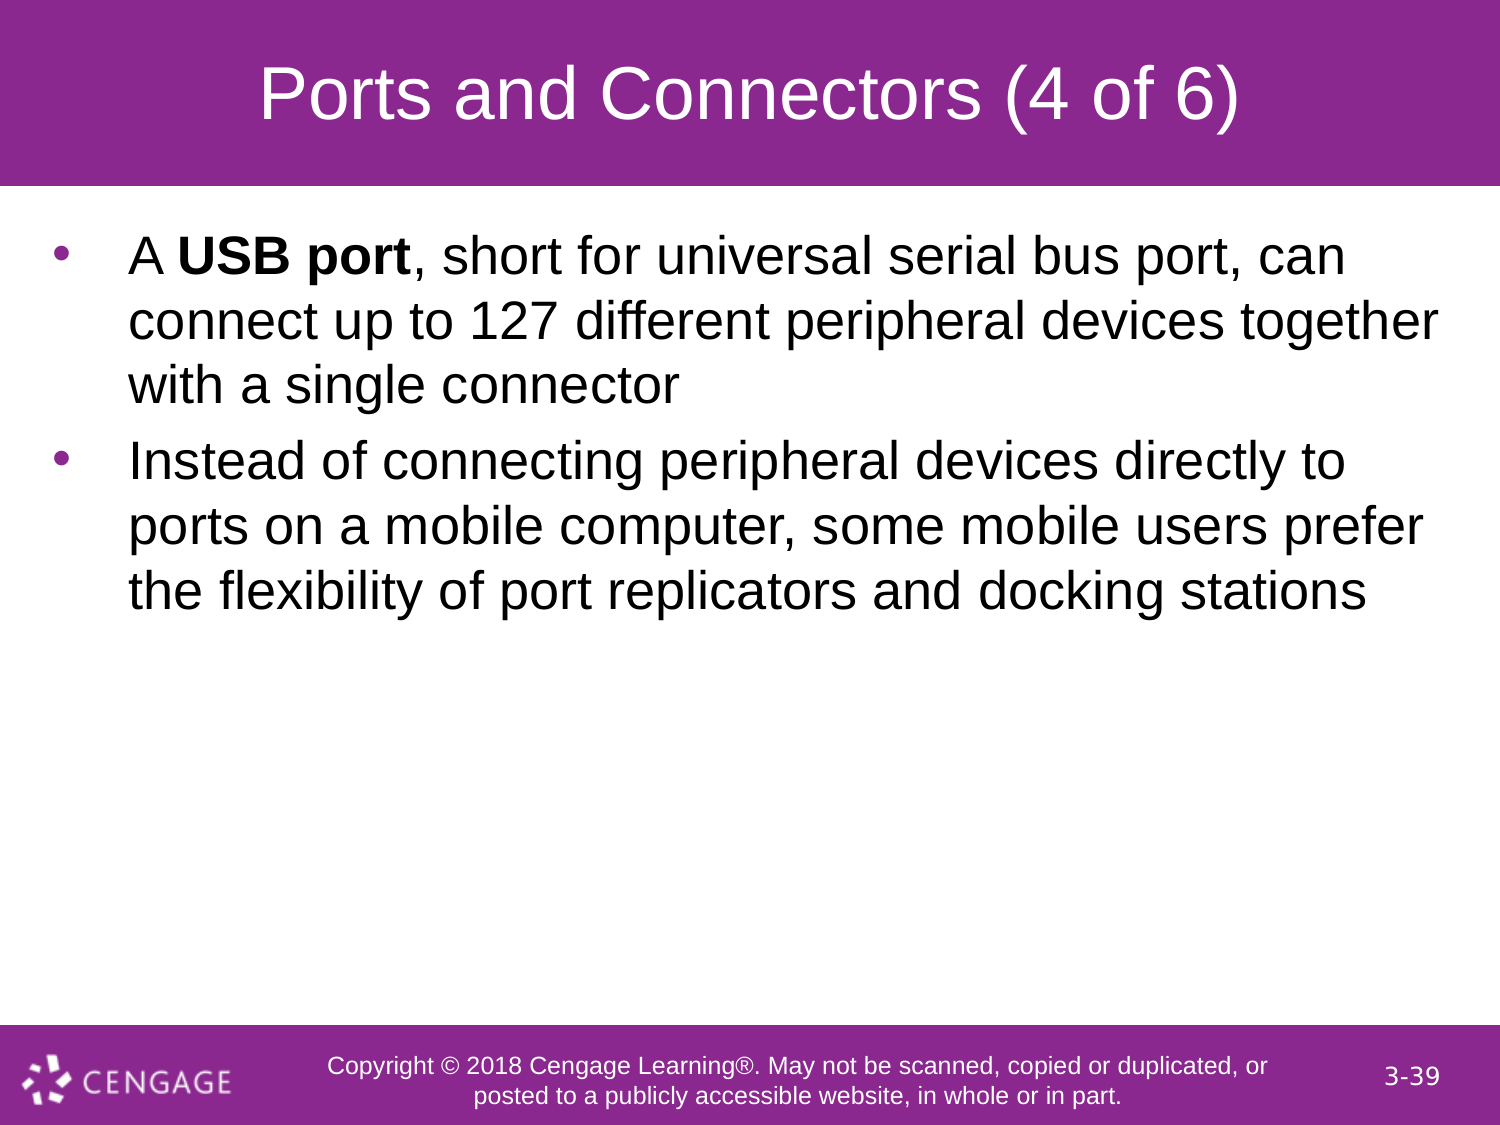

# Ports and Connectors (4 of 6)
A USB port, short for universal serial bus port, can connect up to 127 different peripheral devices together with a single connector
Instead of connecting peripheral devices directly to ports on a mobile computer, some mobile users prefer the flexibility of port replicators and docking stations